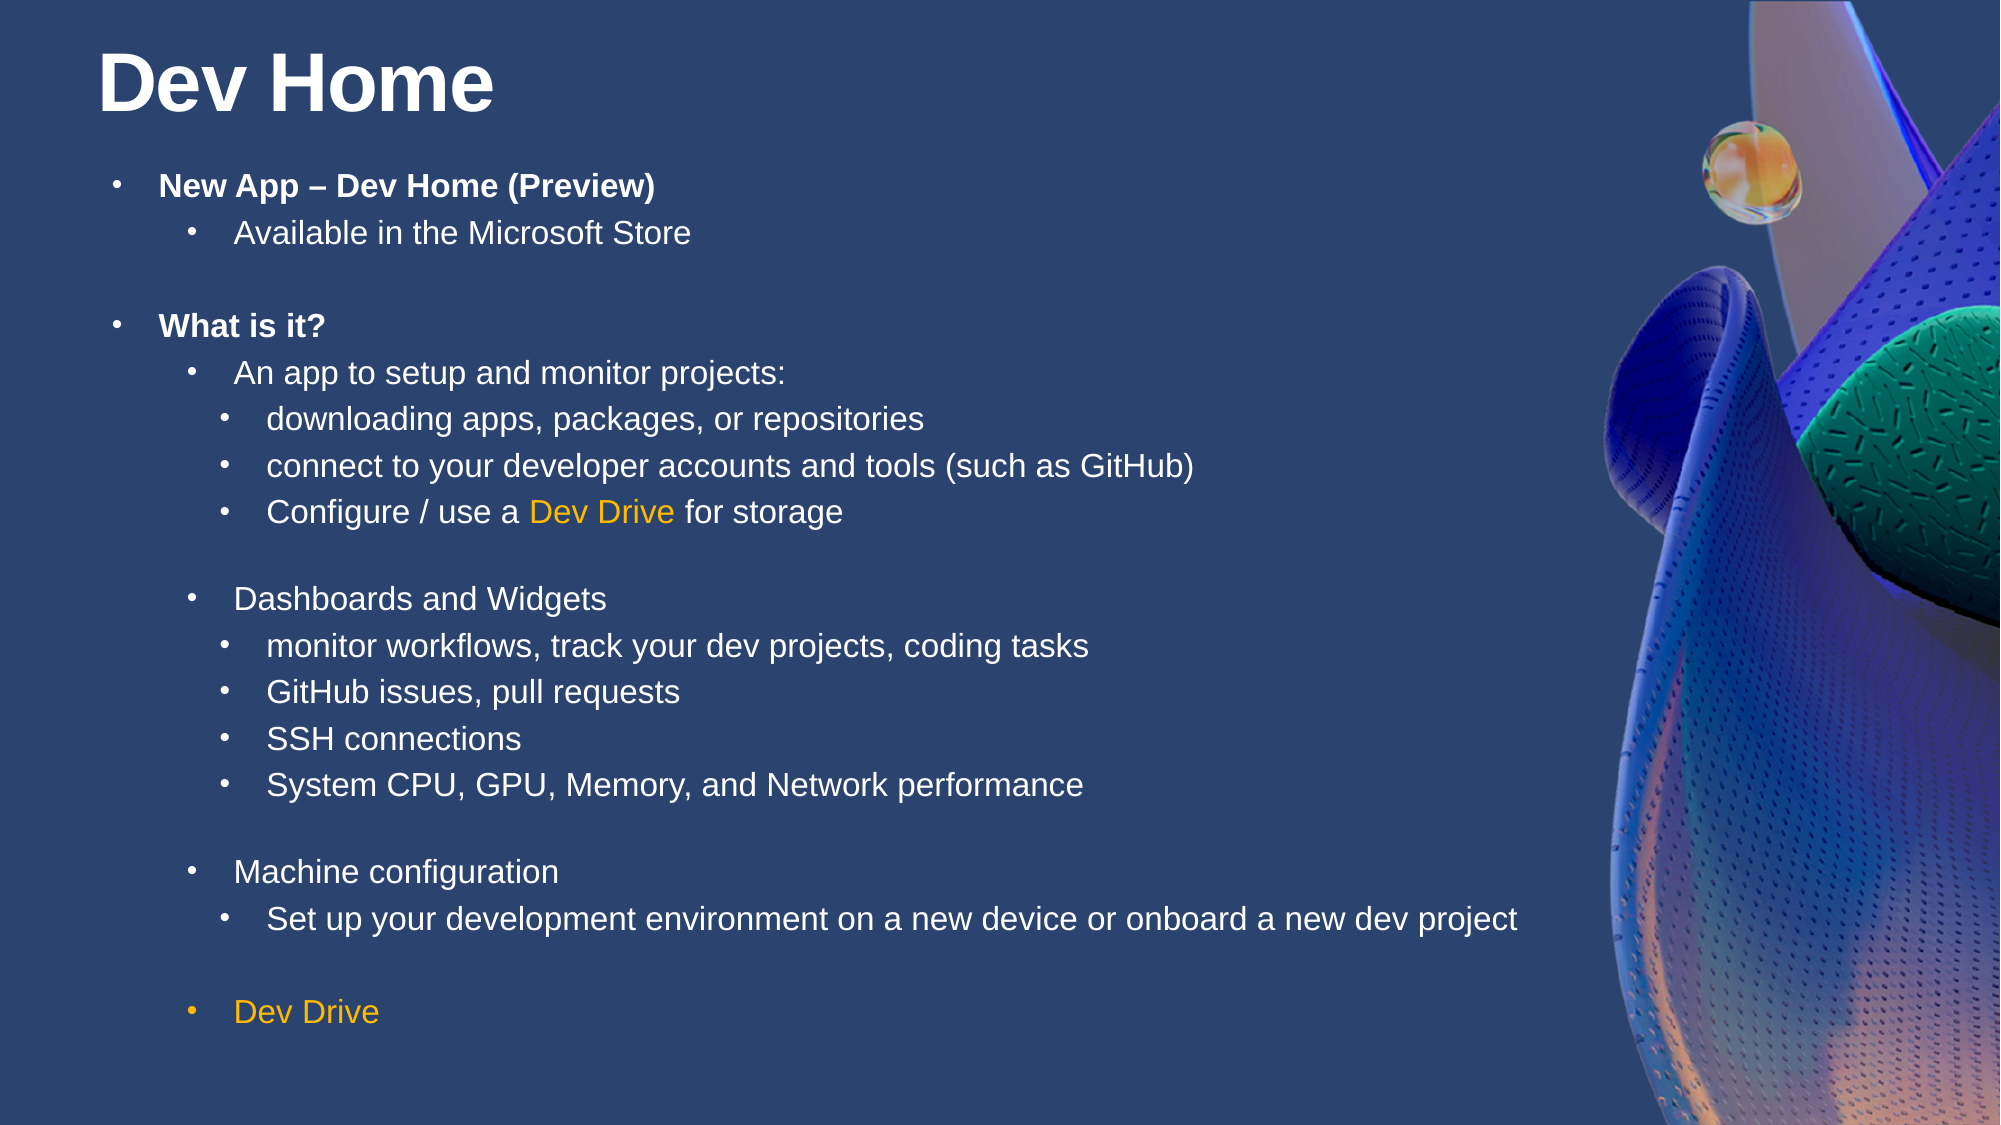

# Dev Home
New App – Dev Home (Preview)
Available in the Microsoft Store

What is it?
An app to setup and monitor projects:
downloading apps, packages, or repositories
connect to your developer accounts and tools (such as GitHub)
Configure / use a Dev Drive for storage
Dashboards and Widgets
monitor workflows, track your dev projects, coding tasks
GitHub issues, pull requests
SSH connections
System CPU, GPU, Memory, and Network performance
Machine configuration
Set up your development environment on a new device or onboard a new dev project

Dev Drive